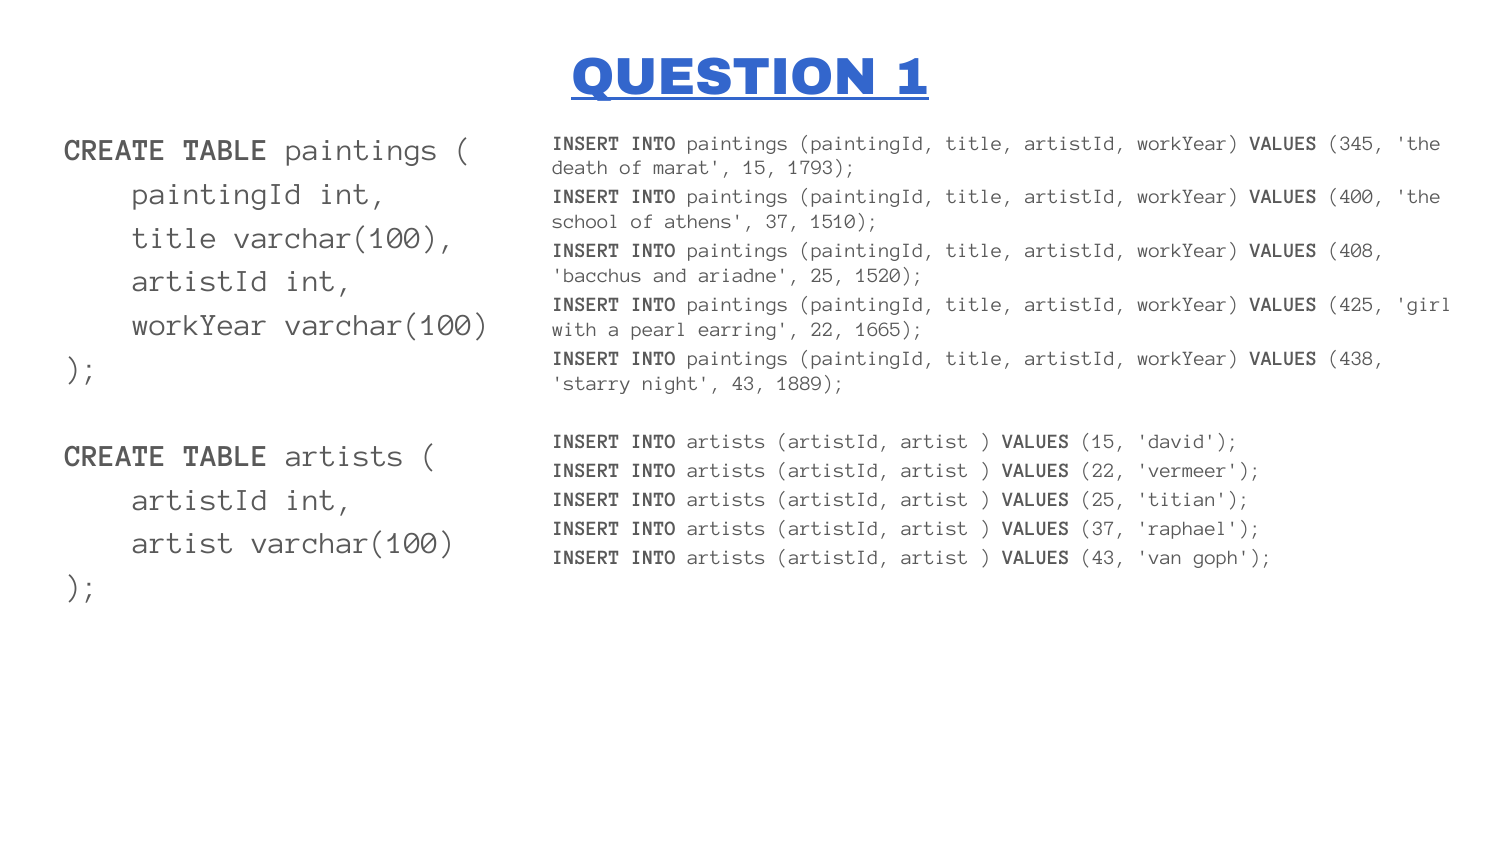

# QUESTION 1
CREATE TABLE paintings (
    paintingId int,
    title varchar(100),
    artistId int,
    workYear varchar(100)
);

CREATE TABLE artists (
    artistId int,
    artist varchar(100)
);

INSERT INTO paintings (paintingId, title, artistId, workYear) VALUES (345, 'the death of marat', 15, 1793);
INSERT INTO paintings (paintingId, title, artistId, workYear) VALUES (400, 'the school of athens', 37, 1510);
INSERT INTO paintings (paintingId, title, artistId, workYear) VALUES (408, 'bacchus and ariadne', 25, 1520);
INSERT INTO paintings (paintingId, title, artistId, workYear) VALUES (425, 'girl with a pearl earring', 22, 1665);
INSERT INTO paintings (paintingId, title, artistId, workYear) VALUES (438, 'starry night', 43, 1889);

INSERT INTO artists (artistId, artist ) VALUES (15, 'david');
INSERT INTO artists (artistId, artist ) VALUES (22, 'vermeer');
INSERT INTO artists (artistId, artist ) VALUES (25, 'titian');
INSERT INTO artists (artistId, artist ) VALUES (37, 'raphael');
INSERT INTO artists (artistId, artist ) VALUES (43, 'van goph');